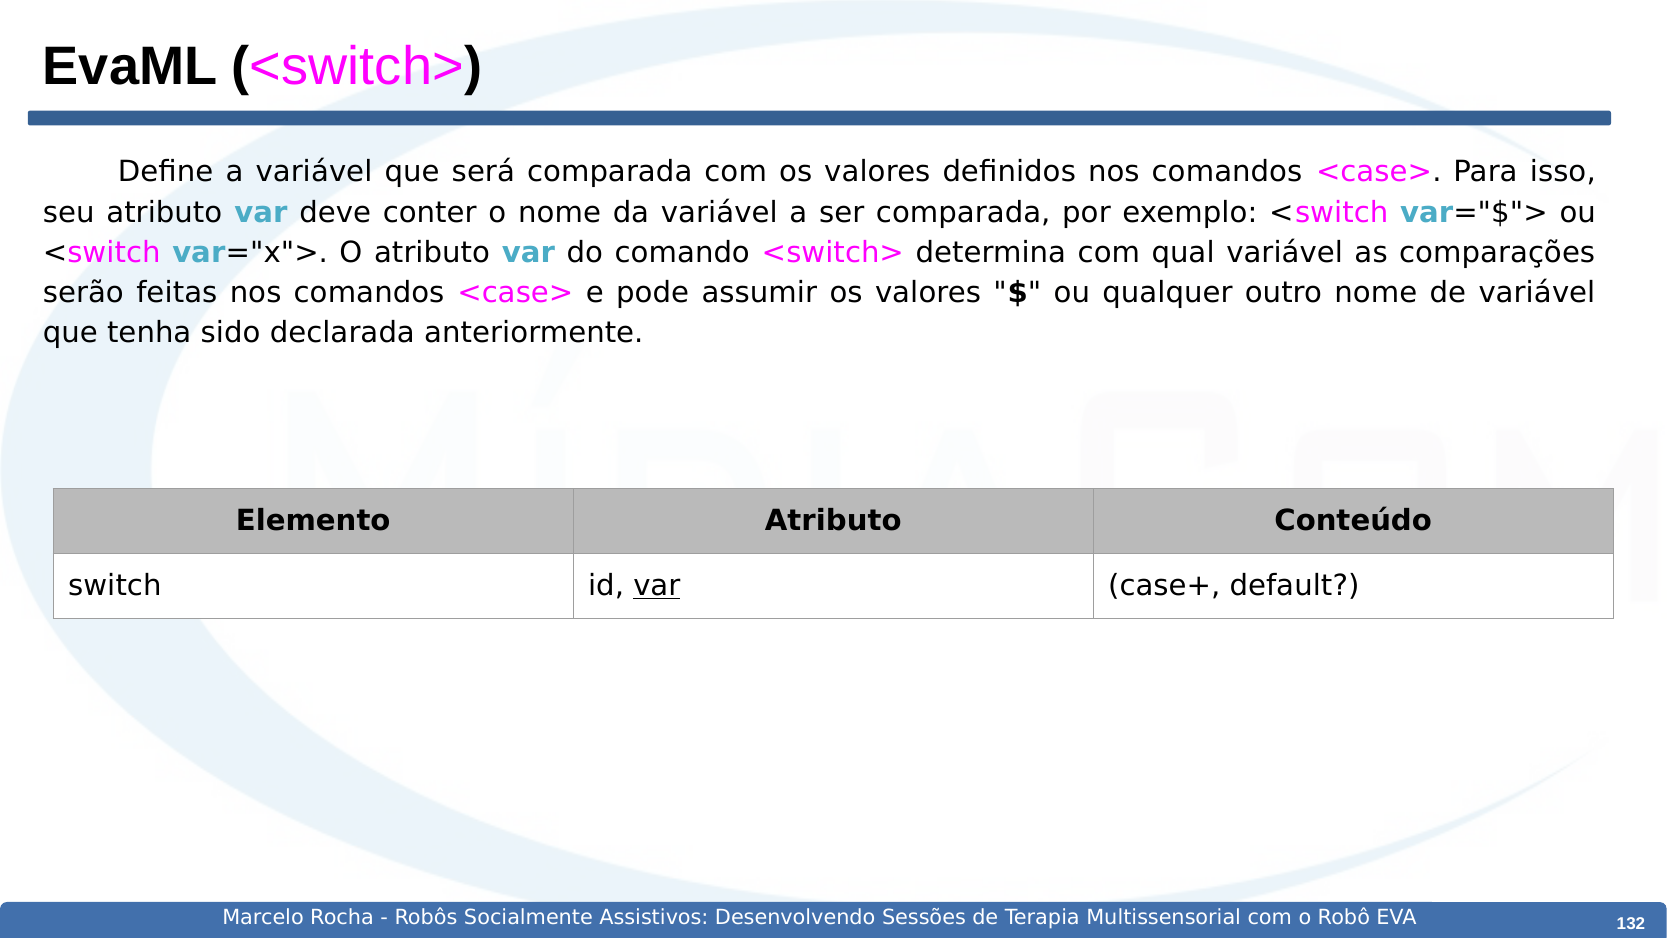

# EvaML (<switch>)
Define a variável que será comparada com os valores definidos nos comandos <case>. Para isso, seu atributo var deve conter o nome da variável a ser comparada, por exemplo: <switch var="$"> ou <switch var="x">. O atributo var do comando <switch> determina com qual variável as comparações serão feitas nos comandos <case> e pode assumir os valores "$" ou qualquer outro nome de variável que tenha sido declarada anteriormente.
| Elemento | Atributo | Conteúdo |
| --- | --- | --- |
| switch | id, var | (case+, default?) |
Marcelo Rocha - Robôs Socialmente Assistivos: Desenvolvendo Sessões de Terapia Multissensorial com o Robô EVA
132